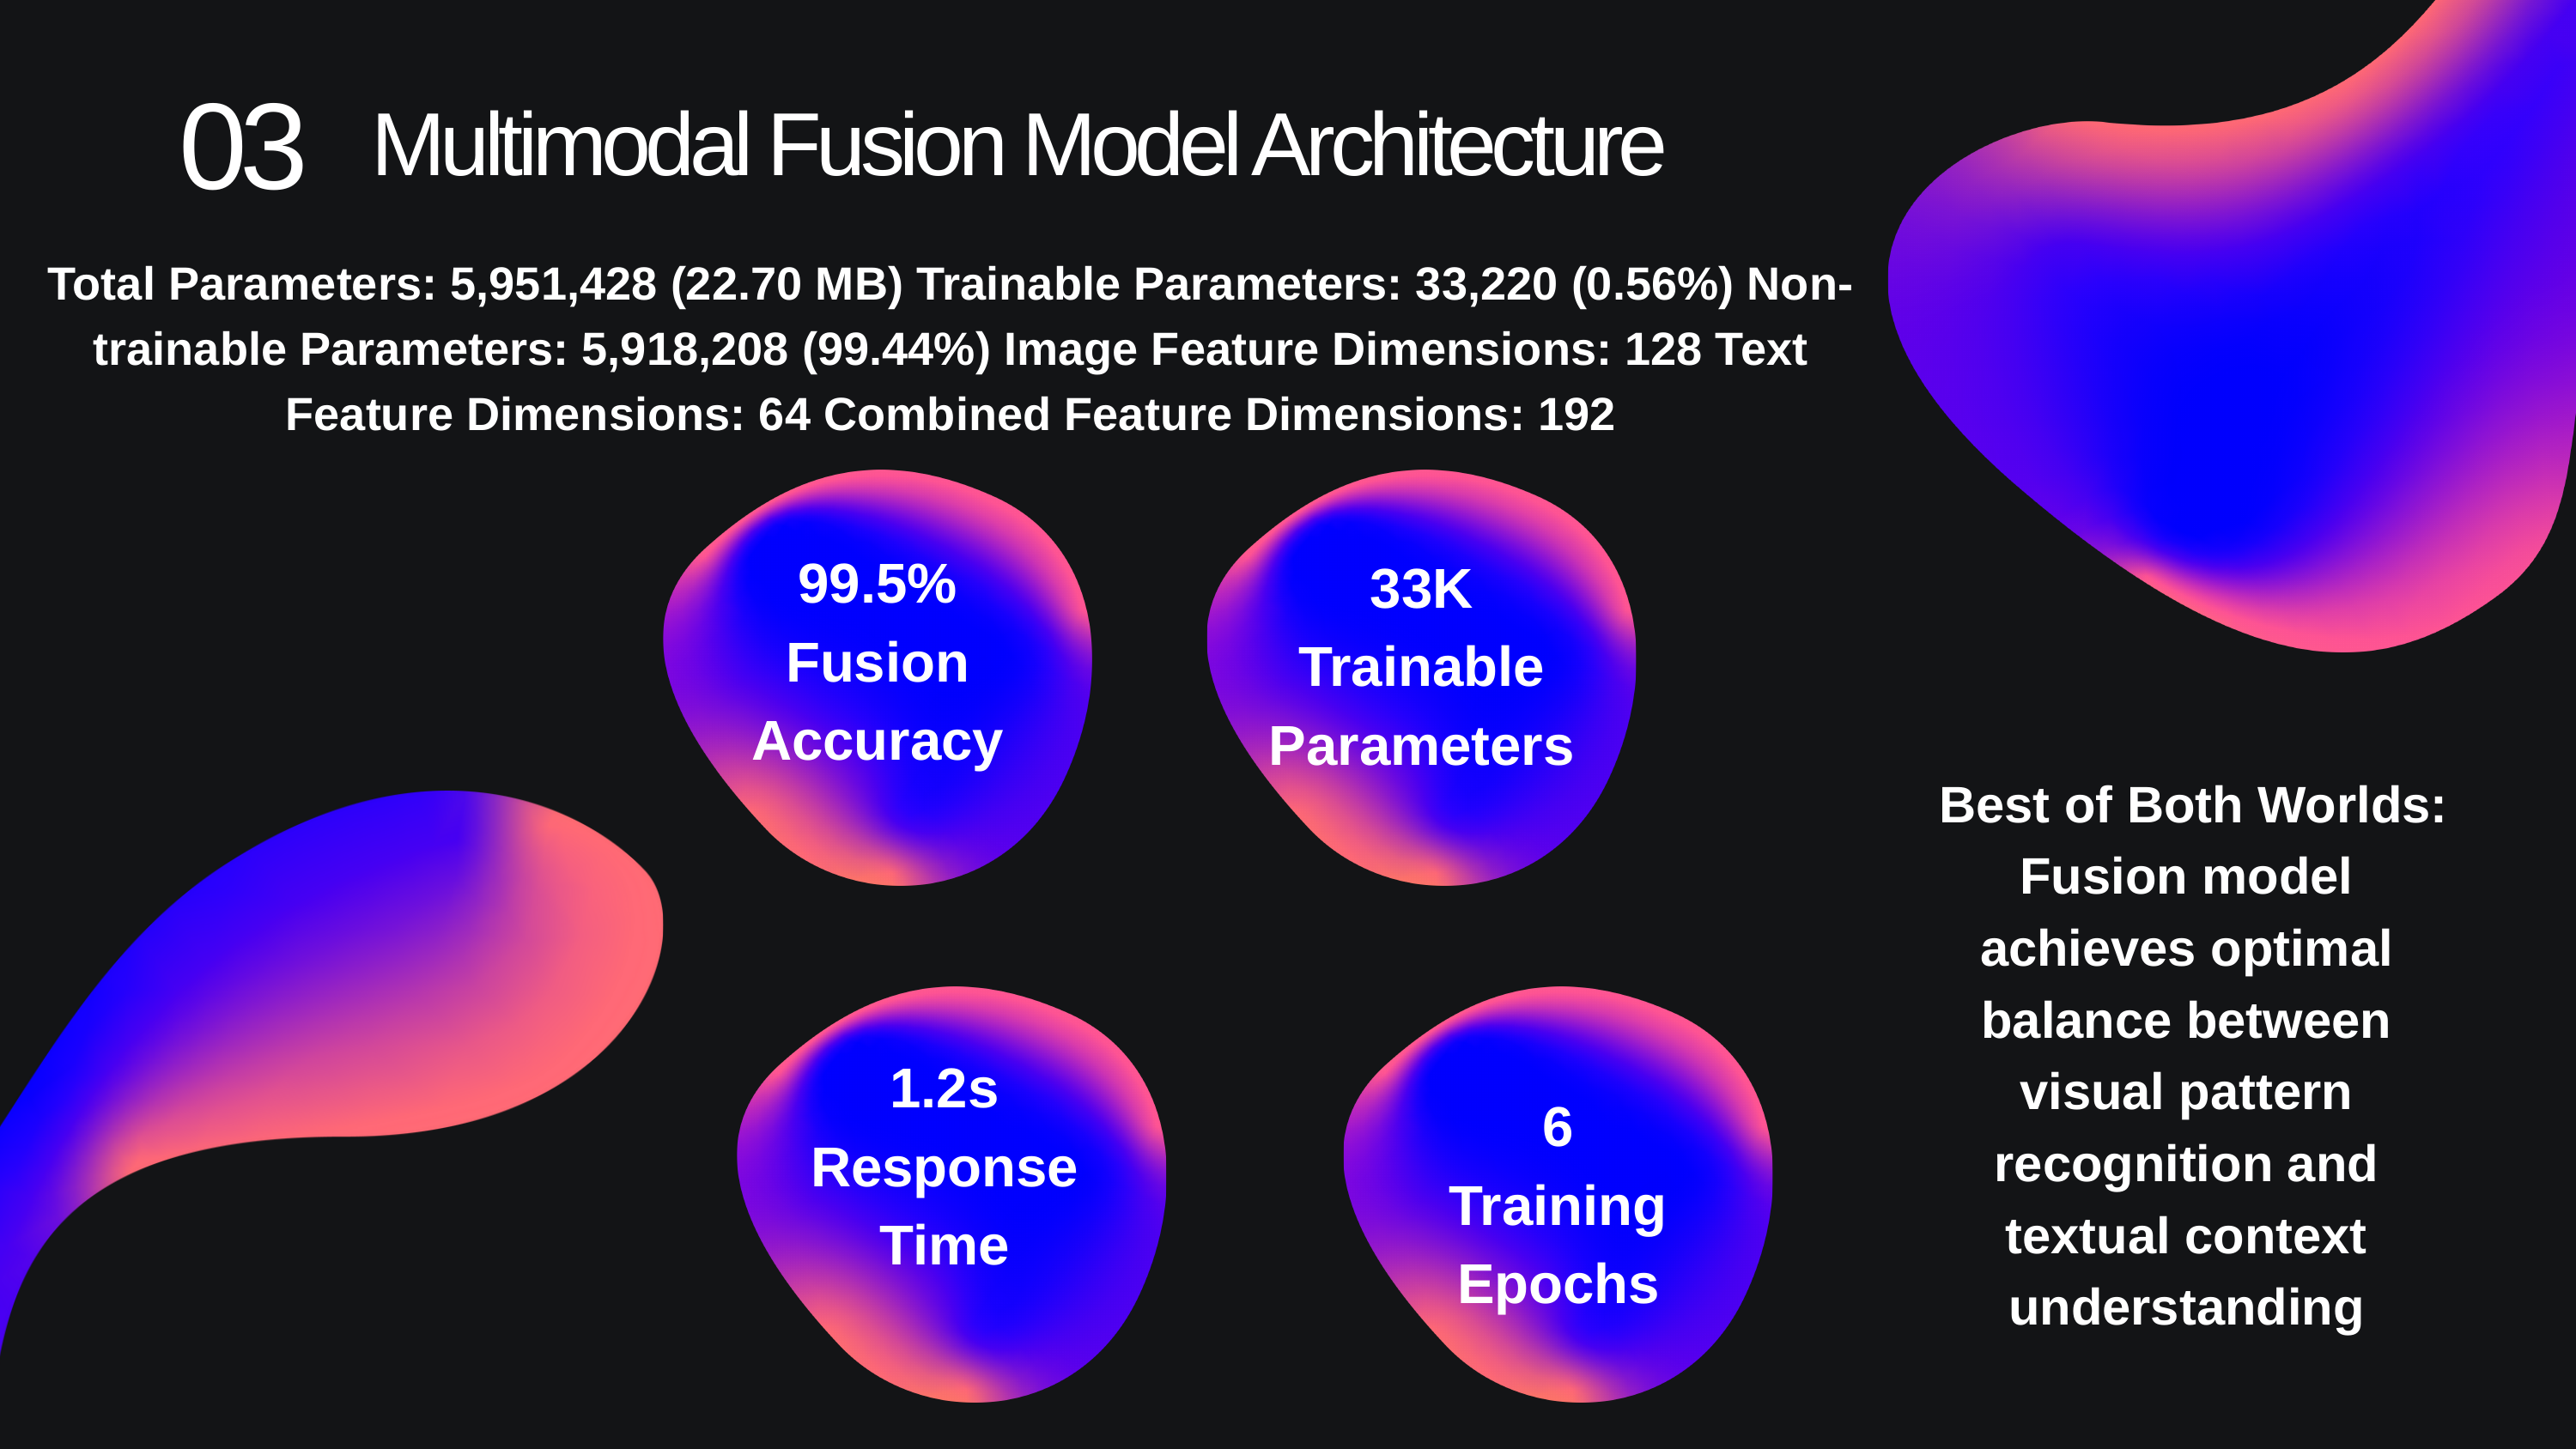

03
Multimodal Fusion Model Architecture
Total Parameters: 5,951,428 (22.70 MB) Trainable Parameters: 33,220 (0.56%) Non-trainable Parameters: 5,918,208 (99.44%) Image Feature Dimensions: 128 Text Feature Dimensions: 64 Combined Feature Dimensions: 192

99.5%
Fusion Accuracy

33K
Trainable Parameters

 Best of Both Worlds: Fusion model achieves optimal balance between visual pattern recognition and textual context understanding

1.2s
Response Time

6
Training Epochs